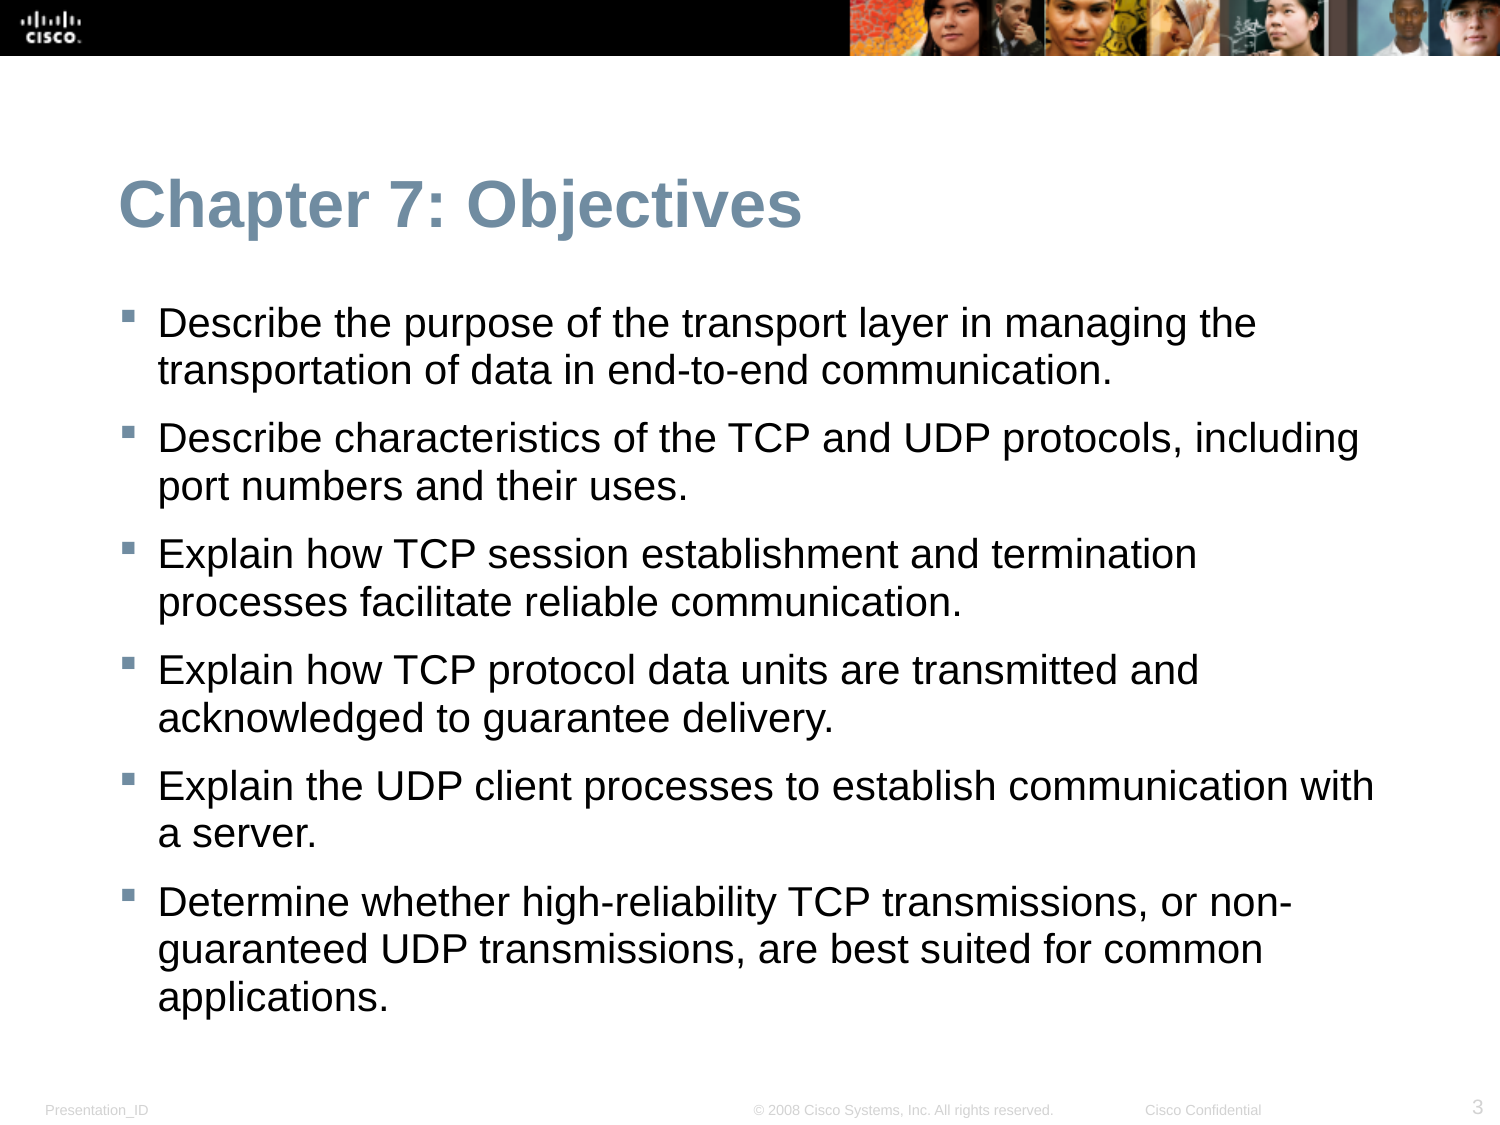

# Chapter 7: Objectives
Describe the purpose of the transport layer in managing the transportation of data in end-to-end communication.
Describe characteristics of the TCP and UDP protocols, including port numbers and their uses.
Explain how TCP session establishment and termination processes facilitate reliable communication.
Explain how TCP protocol data units are transmitted and acknowledged to guarantee delivery.
Explain the UDP client processes to establish communication with a server.
Determine whether high-reliability TCP transmissions, or non-guaranteed UDP transmissions, are best suited for common applications.